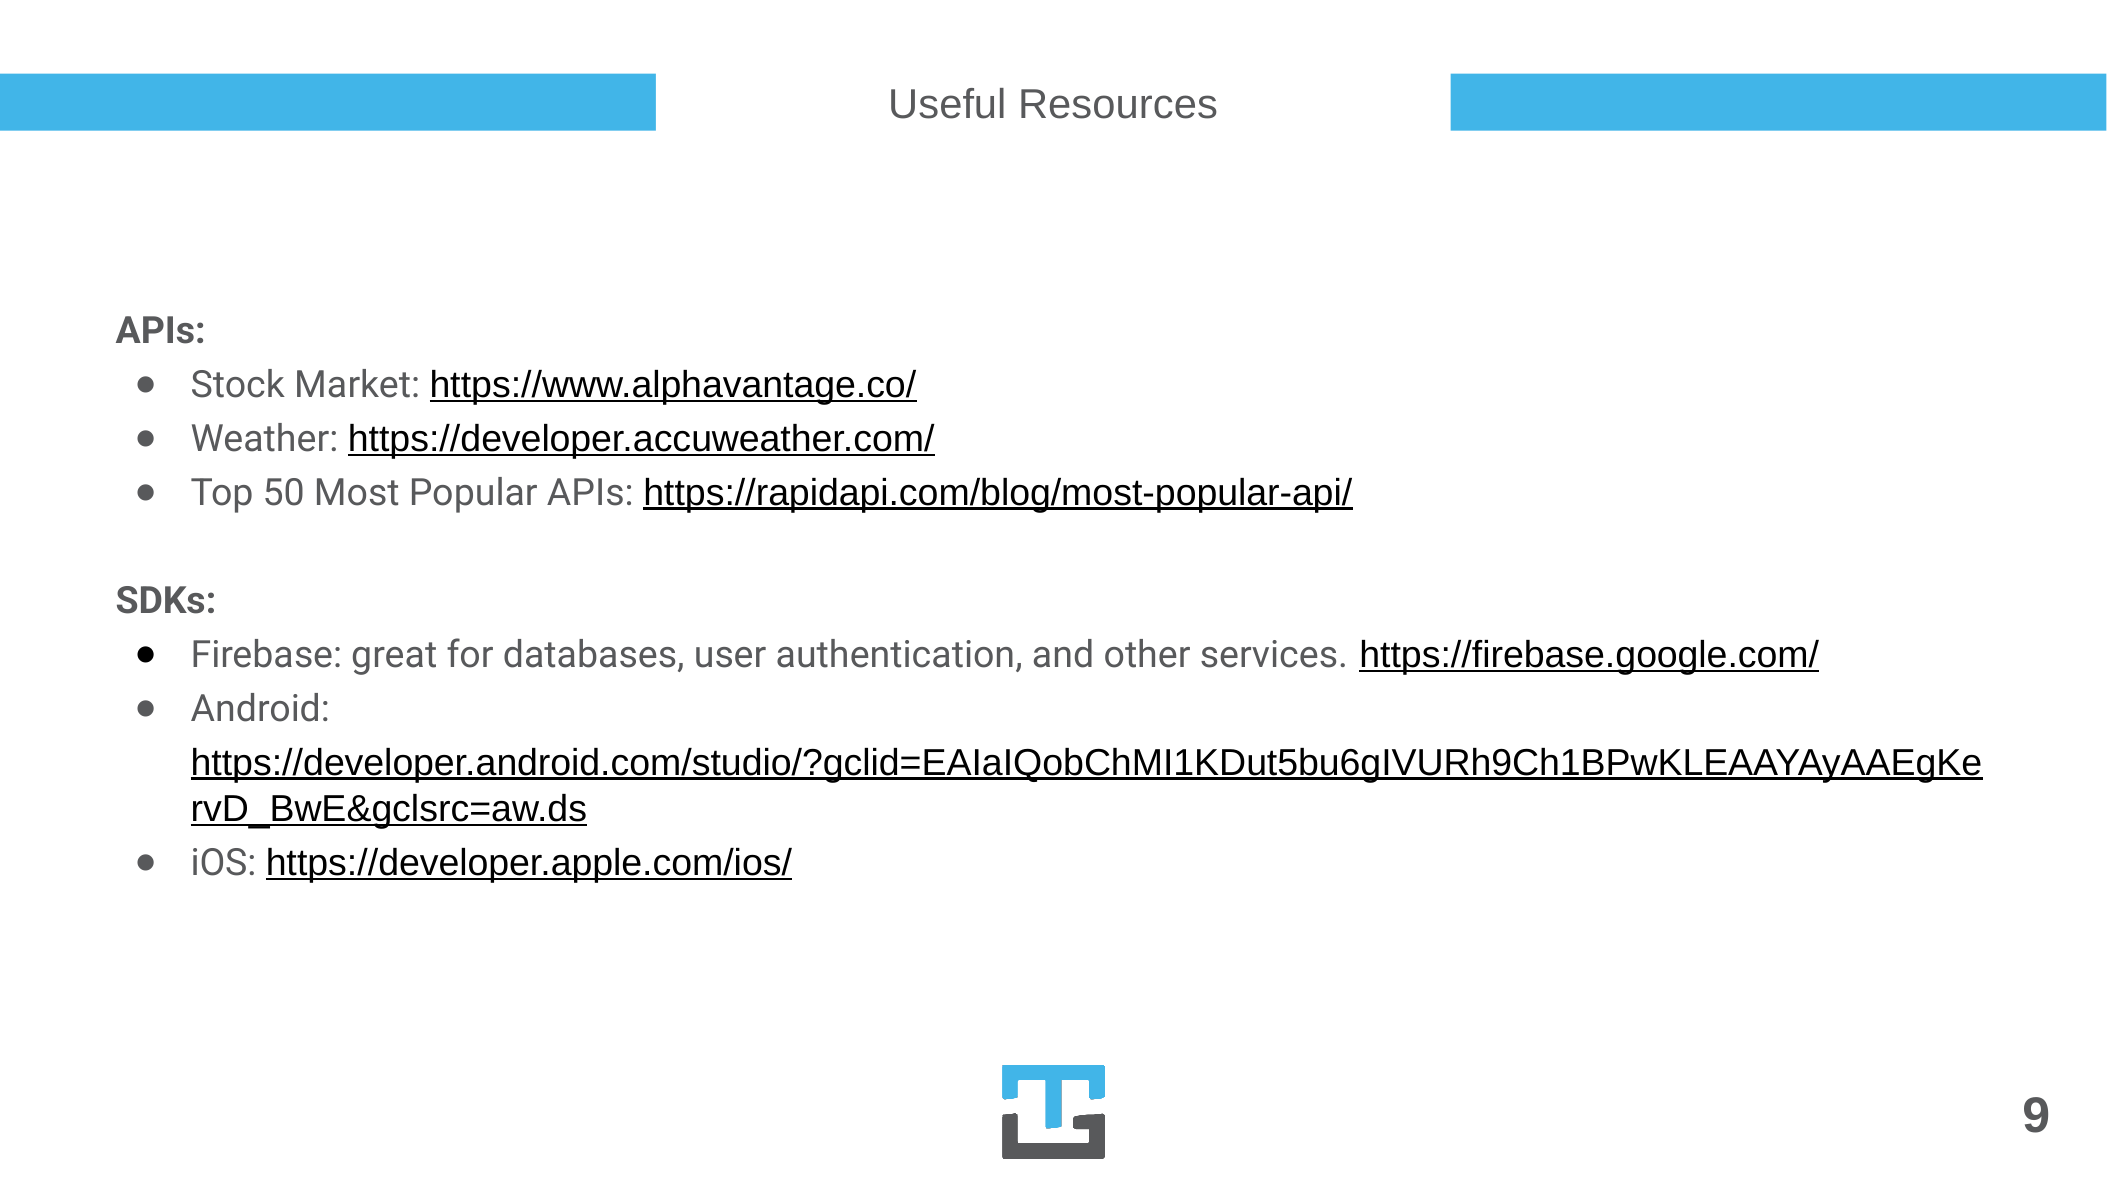

# Useful Resources
APIs:
Stock Market: https://www.alphavantage.co/
Weather: https://developer.accuweather.com/
Top 50 Most Popular APIs: https://rapidapi.com/blog/most-popular-api/

SDKs:
Firebase: great for databases, user authentication, and other services. https://firebase.google.com/
Android: https://developer.android.com/studio/?gclid=EAIaIQobChMI1KDut5bu6gIVURh9Ch1BPwKLEAAYAyAAEgKervD_BwE&gclsrc=aw.ds
iOS: https://developer.apple.com/ios/